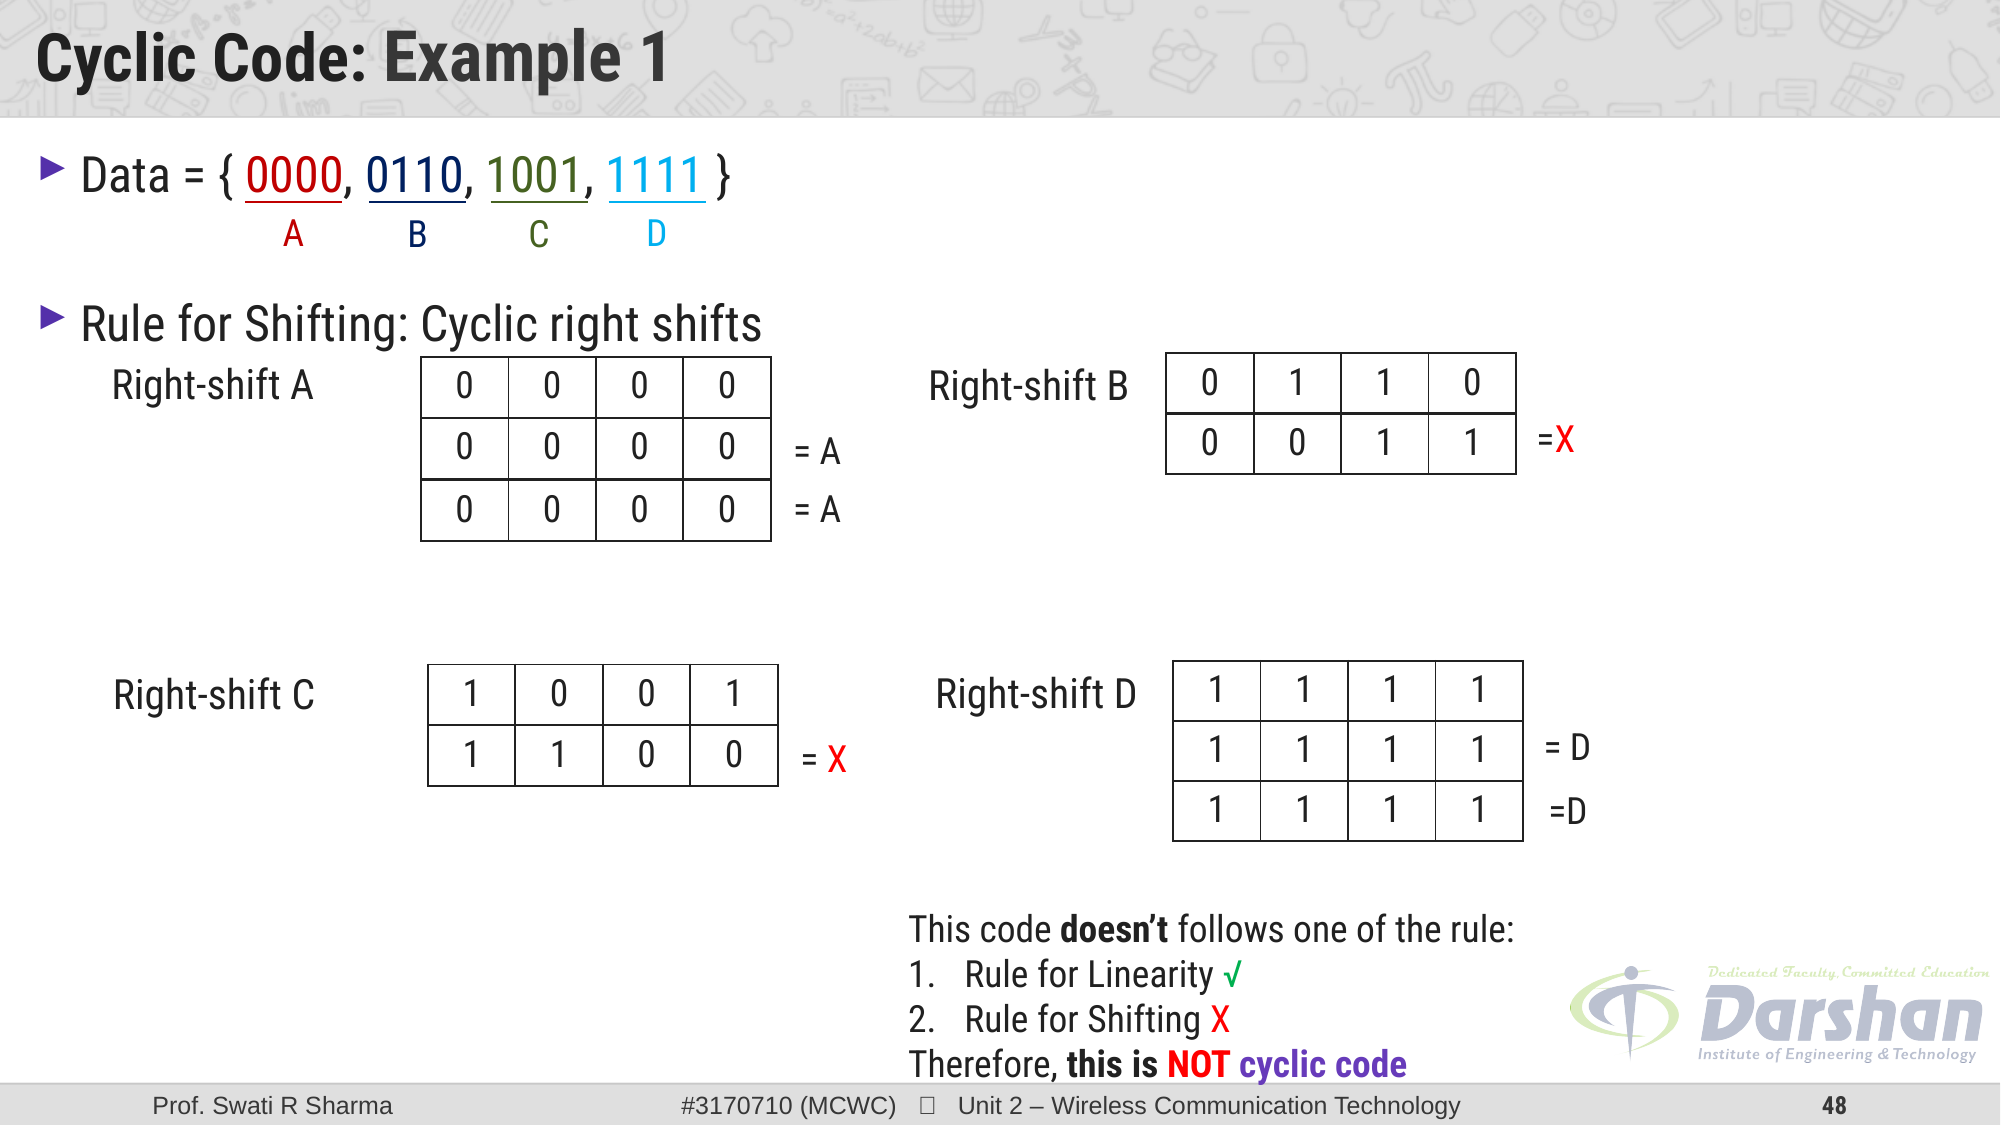

# Cyclic Code: Example 1
Data = { 0000, 0110, 1001, 1111 }

Rule for Shifting: Cyclic right shifts
Right-shift A

D
A
C
B
Right-shift B
| 0 | 1 | 1 | 0 |
| --- | --- | --- | --- |
| 0 | 0 | 0 | 0 |
| --- | --- | --- | --- |
=X
| 0 | 0 | 1 | 1 |
| --- | --- | --- | --- |
| 0 | 0 | 0 | 0 |
| --- | --- | --- | --- |
= A
= A
| 0 | 0 | 0 | 0 |
| --- | --- | --- | --- |
Right-shift D
Right-shift C
| 1 | 1 | 1 | 1 |
| --- | --- | --- | --- |
| 1 | 0 | 0 | 1 |
| --- | --- | --- | --- |
= D
| 1 | 1 | 1 | 1 |
| --- | --- | --- | --- |
| 1 | 1 | 0 | 0 |
| --- | --- | --- | --- |
= X
=D
| 1 | 1 | 1 | 1 |
| --- | --- | --- | --- |
This code doesn’t follows one of the rule:
Rule for Linearity √
Rule for Shifting X
Therefore, this is NOT cyclic code